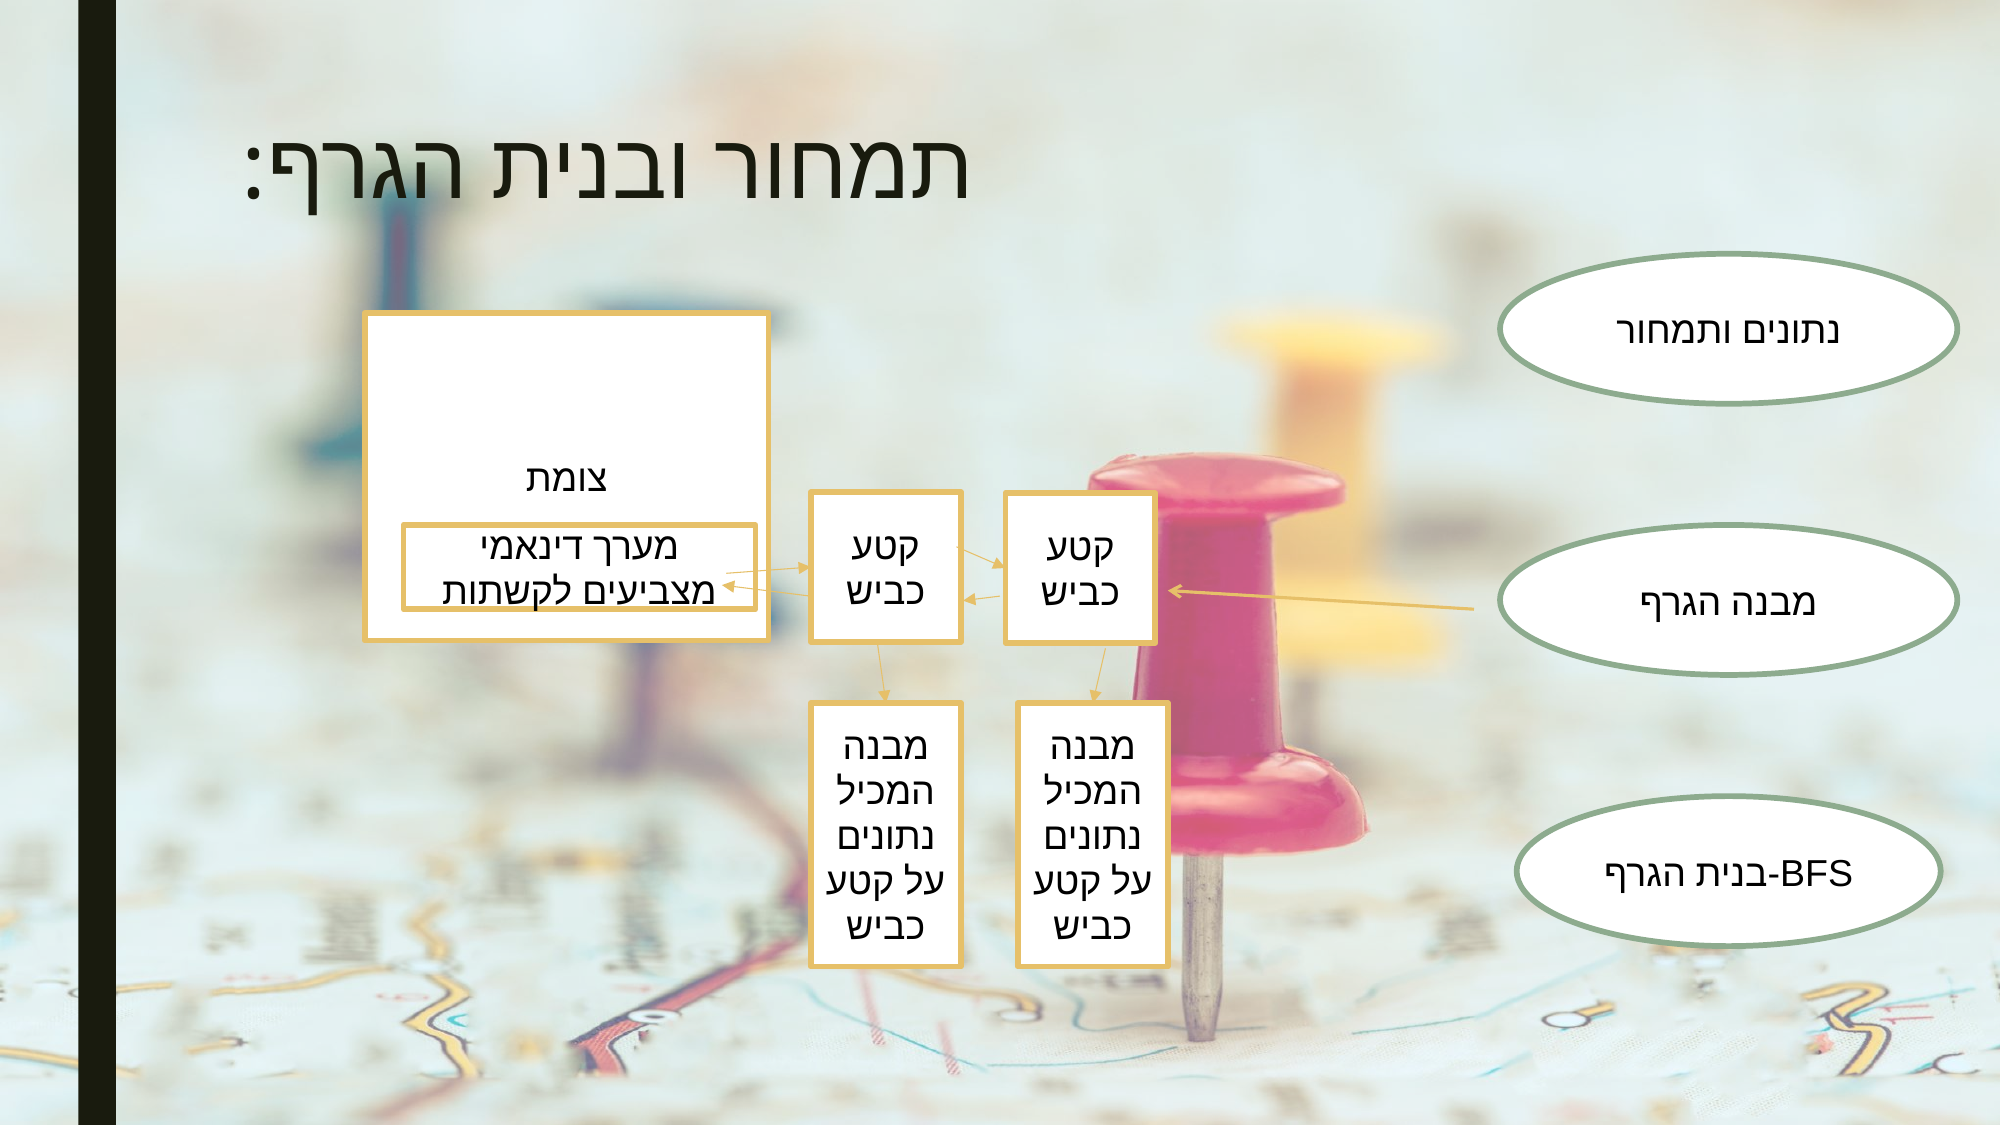

# תמחור ובנית הגרף:
נתונים ותמחור
צומת
קטע כביש
קטע כביש
מערך דינאמי מצביעים לקשתות
מבנה הגרף
מבנה המכיל נתונים על קטע כביש
מבנה המכיל נתונים על קטע כביש
בנית הגרף-BFS